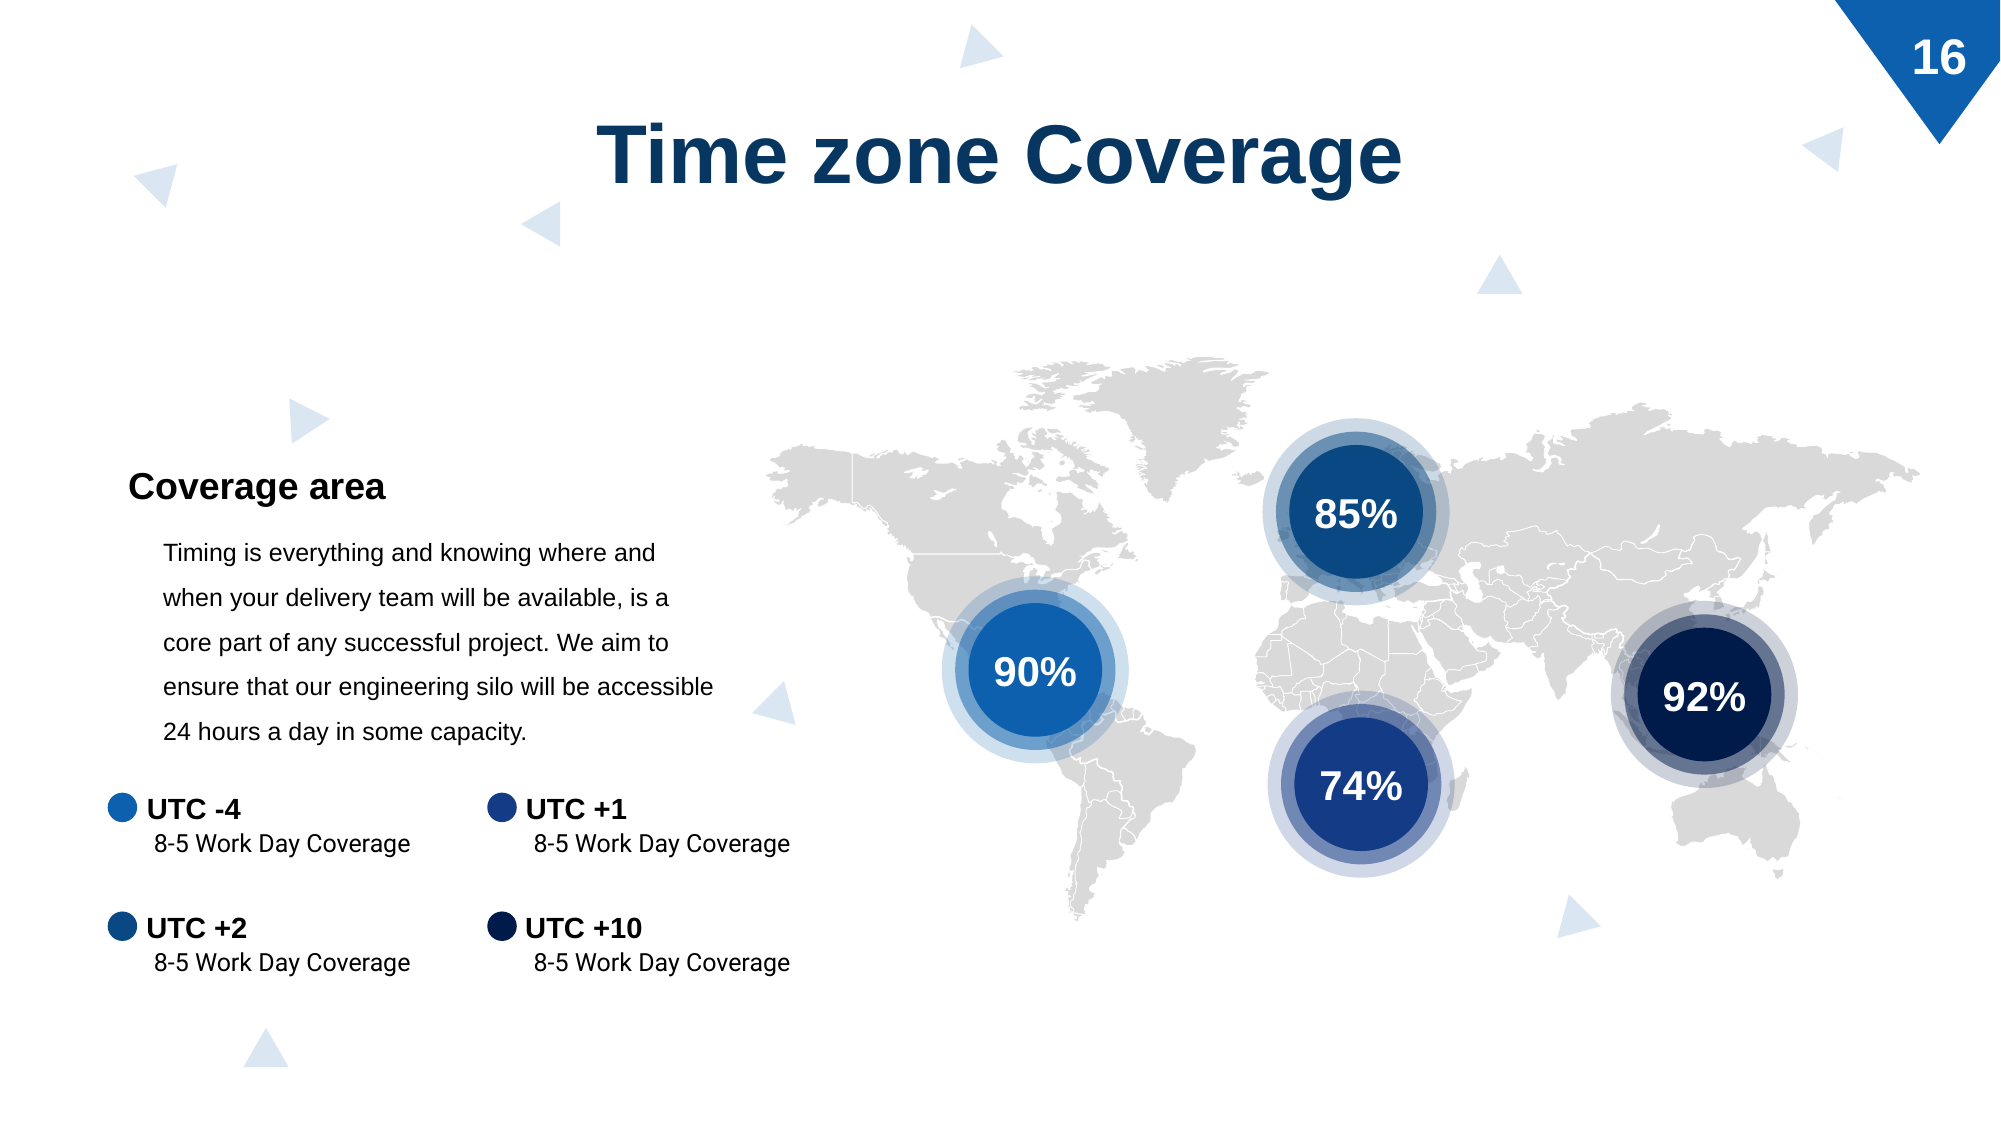

# Time zone Coverage

Coverage area
85%
Timing is everything and knowing where and
when your delivery team will be available, is a
core part of any successful project. We aim to
ensure that our engineering silo will be accessible
24 hours a day in some capacity.

90%
92%

74%
UTC -4
UTC +1

8-5 Work Day Coverage
8-5 Work Day Coverage
UTC +2
UTC +10

8-5 Work Day Coverage
8-5 Work Day Coverage